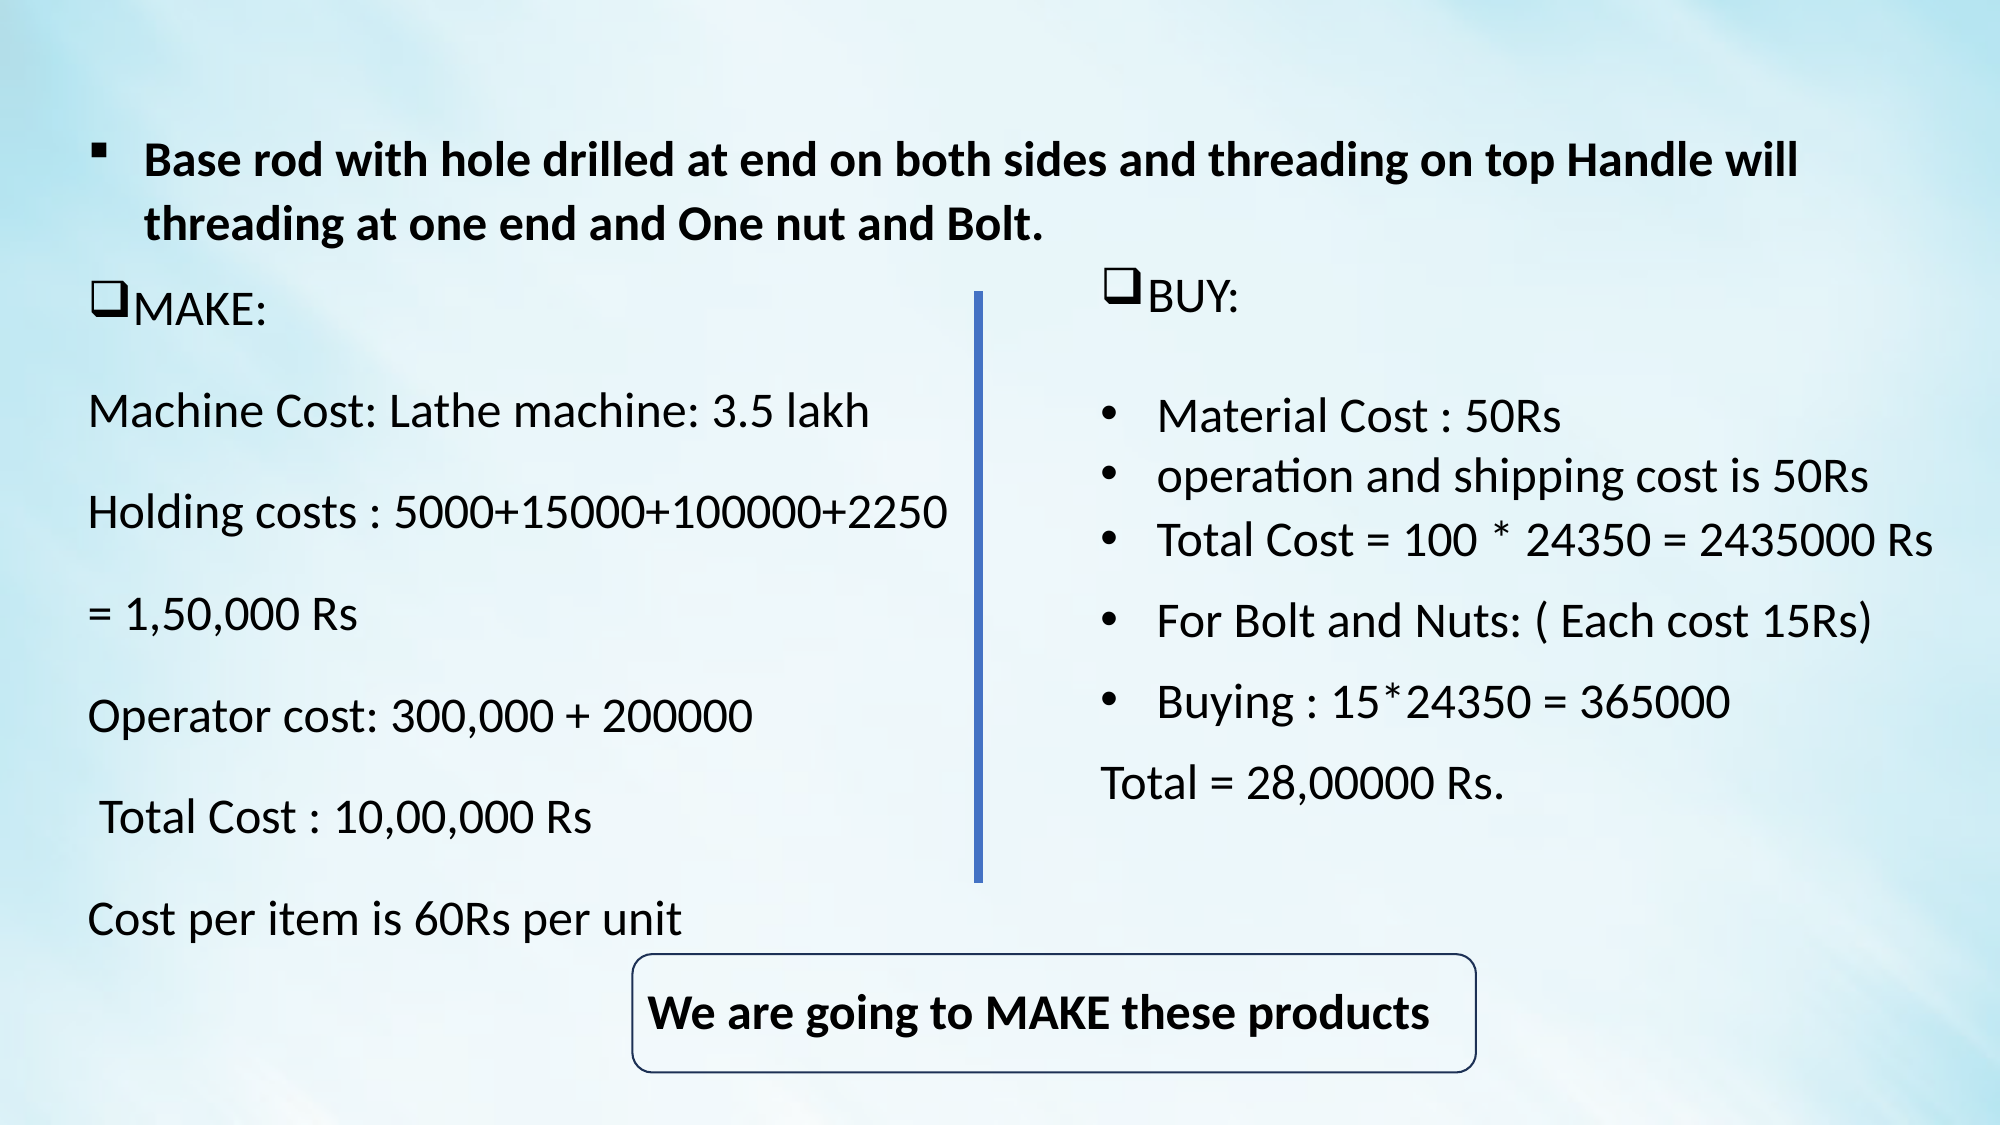

Base rod with hole drilled at end on both sides and threading on top Handle will threading at one end and One nut and Bolt.
MAKE:
Machine Cost: Lathe machine: 3.5 lakh
Holding costs : 5000+15000+100000+2250
= 1,50,000 Rs
Operator cost: 300,000 + 200000
 Total Cost : 10,00,000 Rs
Cost per item is 60Rs per unit
BUY:

Material Cost : 50Rs
operation and shipping cost is 50Rs
Total Cost = 100 * 24350 = 2435000 Rs
For Bolt and Nuts: ( Each cost 15Rs)
Buying : 15*24350 = 365000
Total = 28,00000 Rs.

We are going to MAKE these products